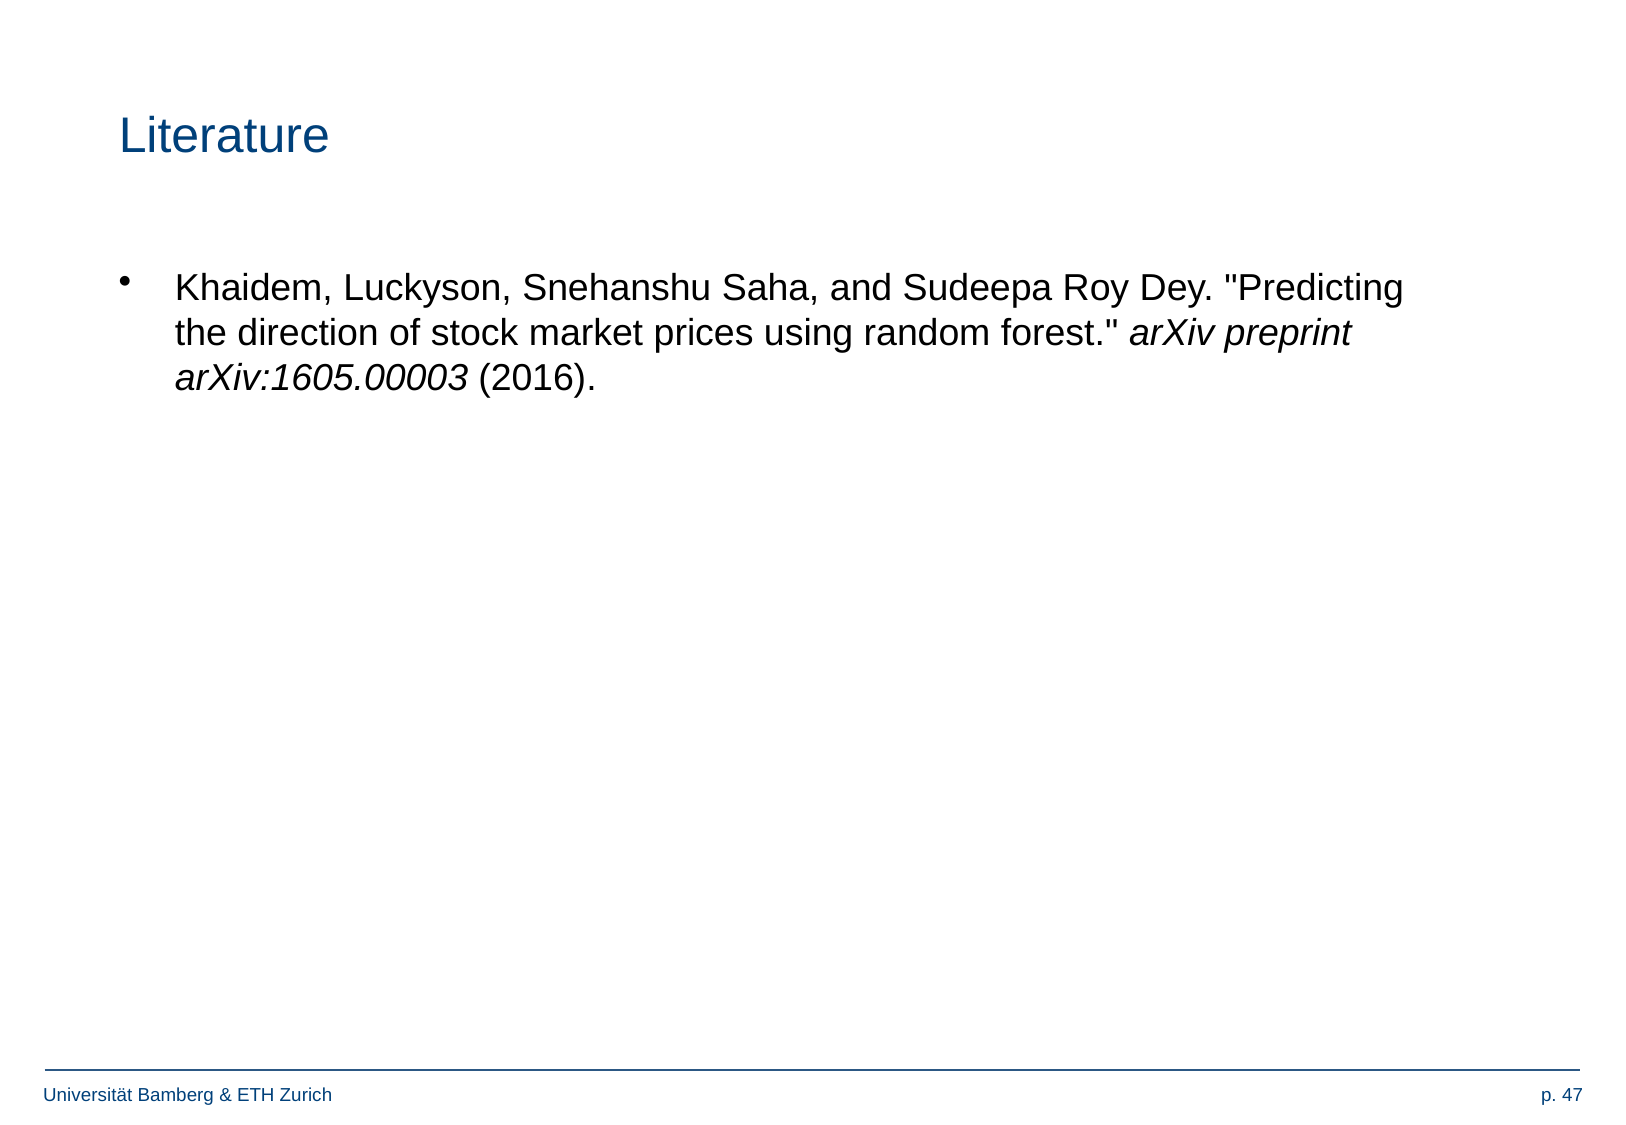

# Literature
Khaidem, Luckyson, Snehanshu Saha, and Sudeepa Roy Dey. "Predicting the direction of stock market prices using random forest." arXiv preprint arXiv:1605.00003 (2016).